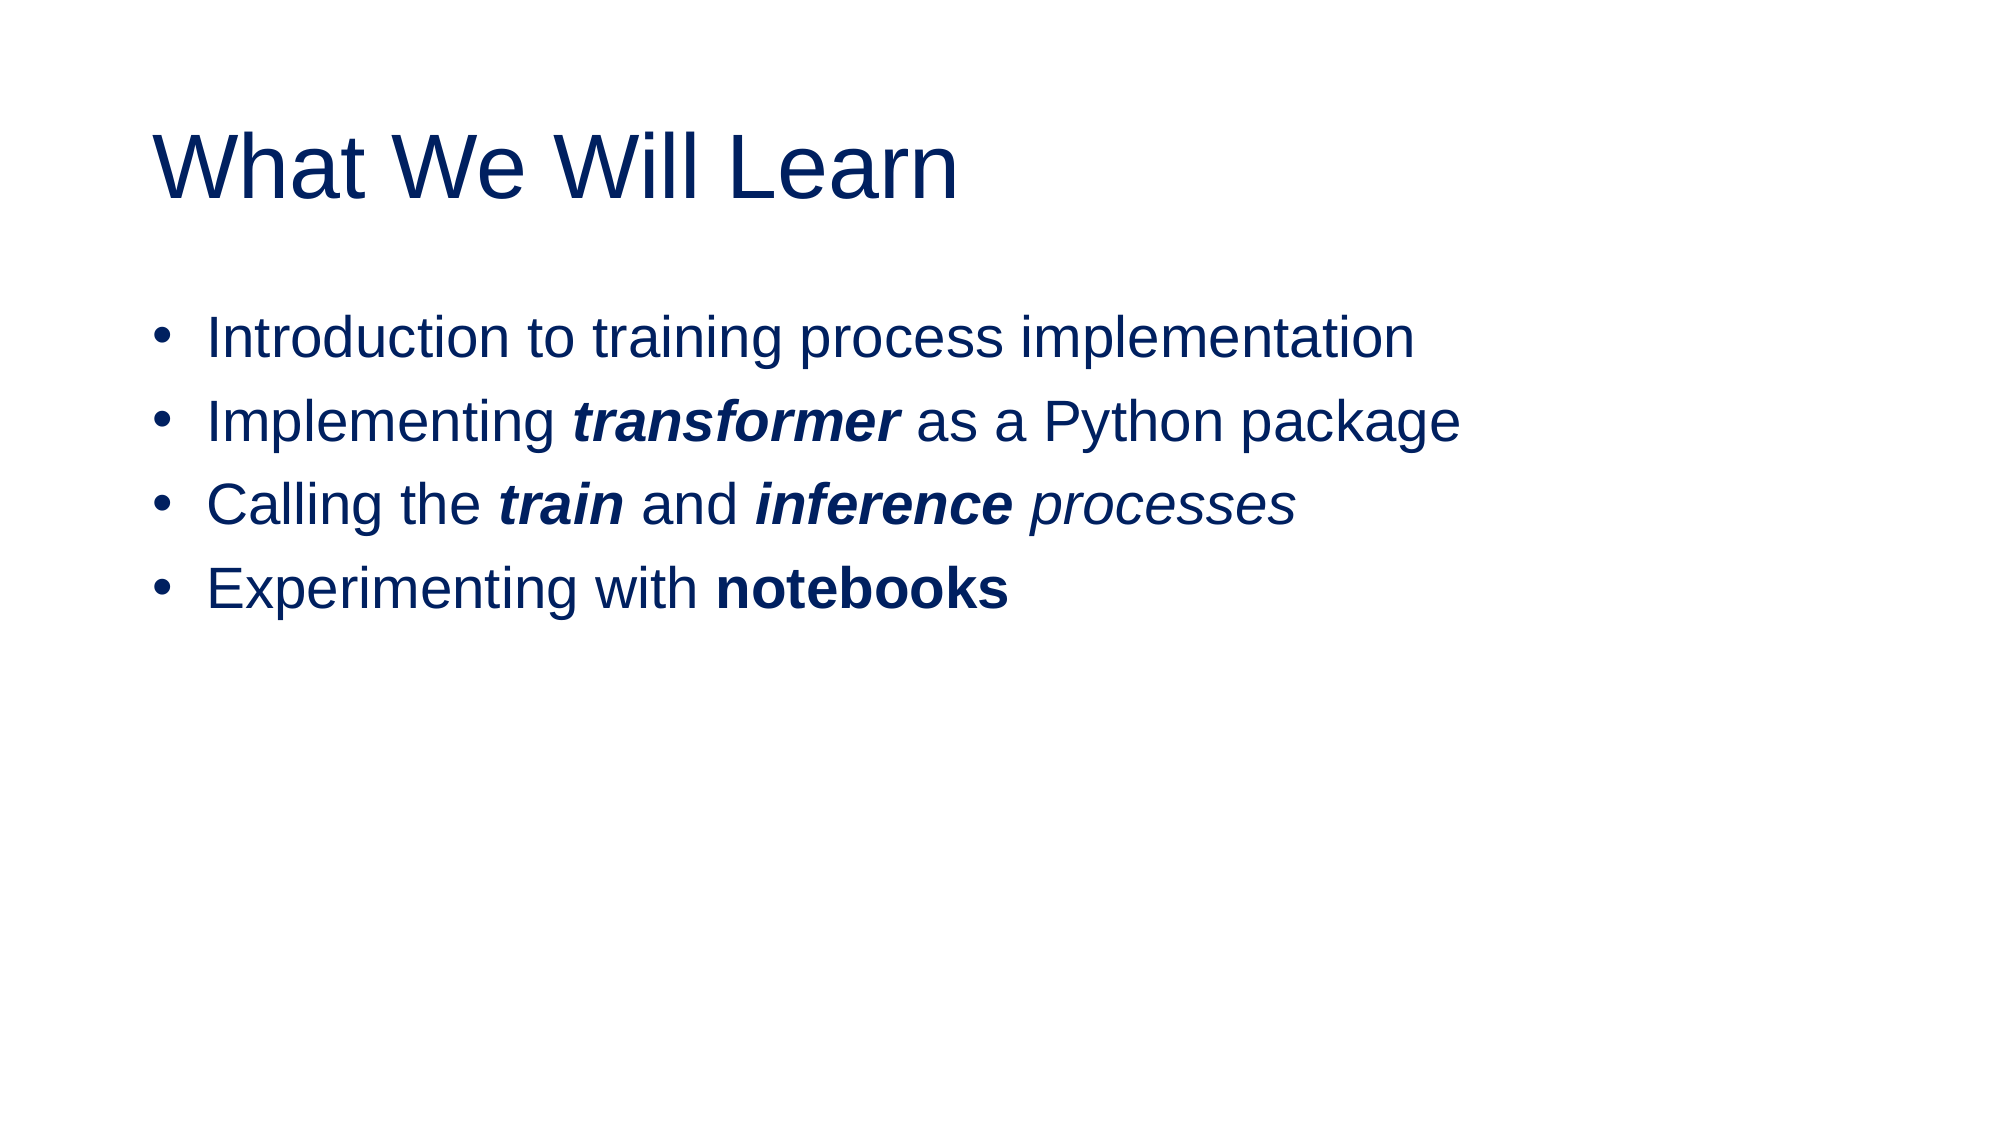

# What We Will Learn
 Introduction to training process implementation
 Implementing transformer as a Python package
 Calling the train and inference processes
 Experimenting with notebooks